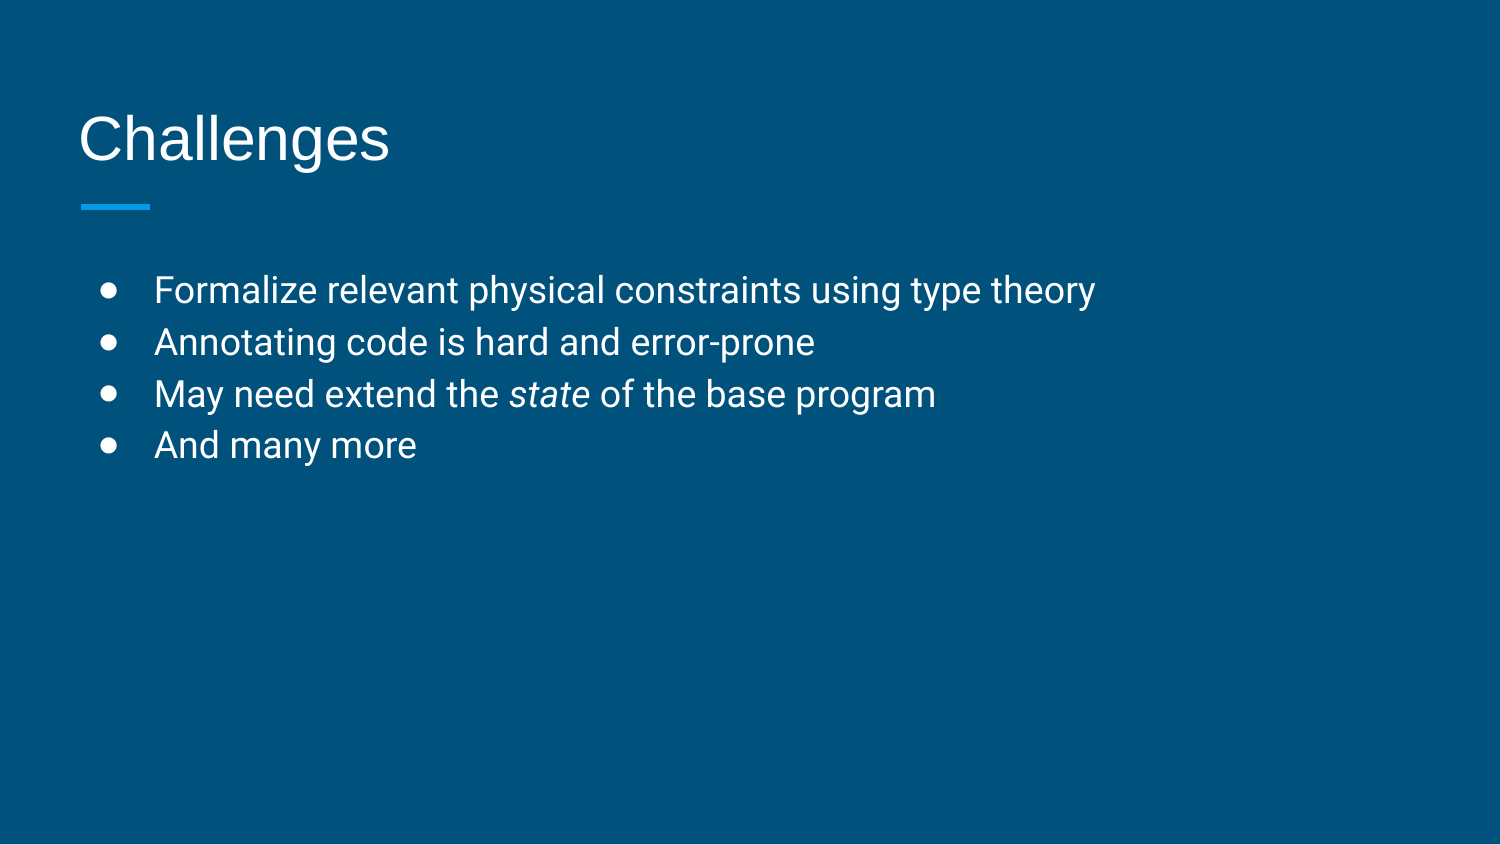

# Challenges
Formalize relevant physical constraints using type theory
Annotating code is hard and error-prone
May need extend the state of the base program
And many more